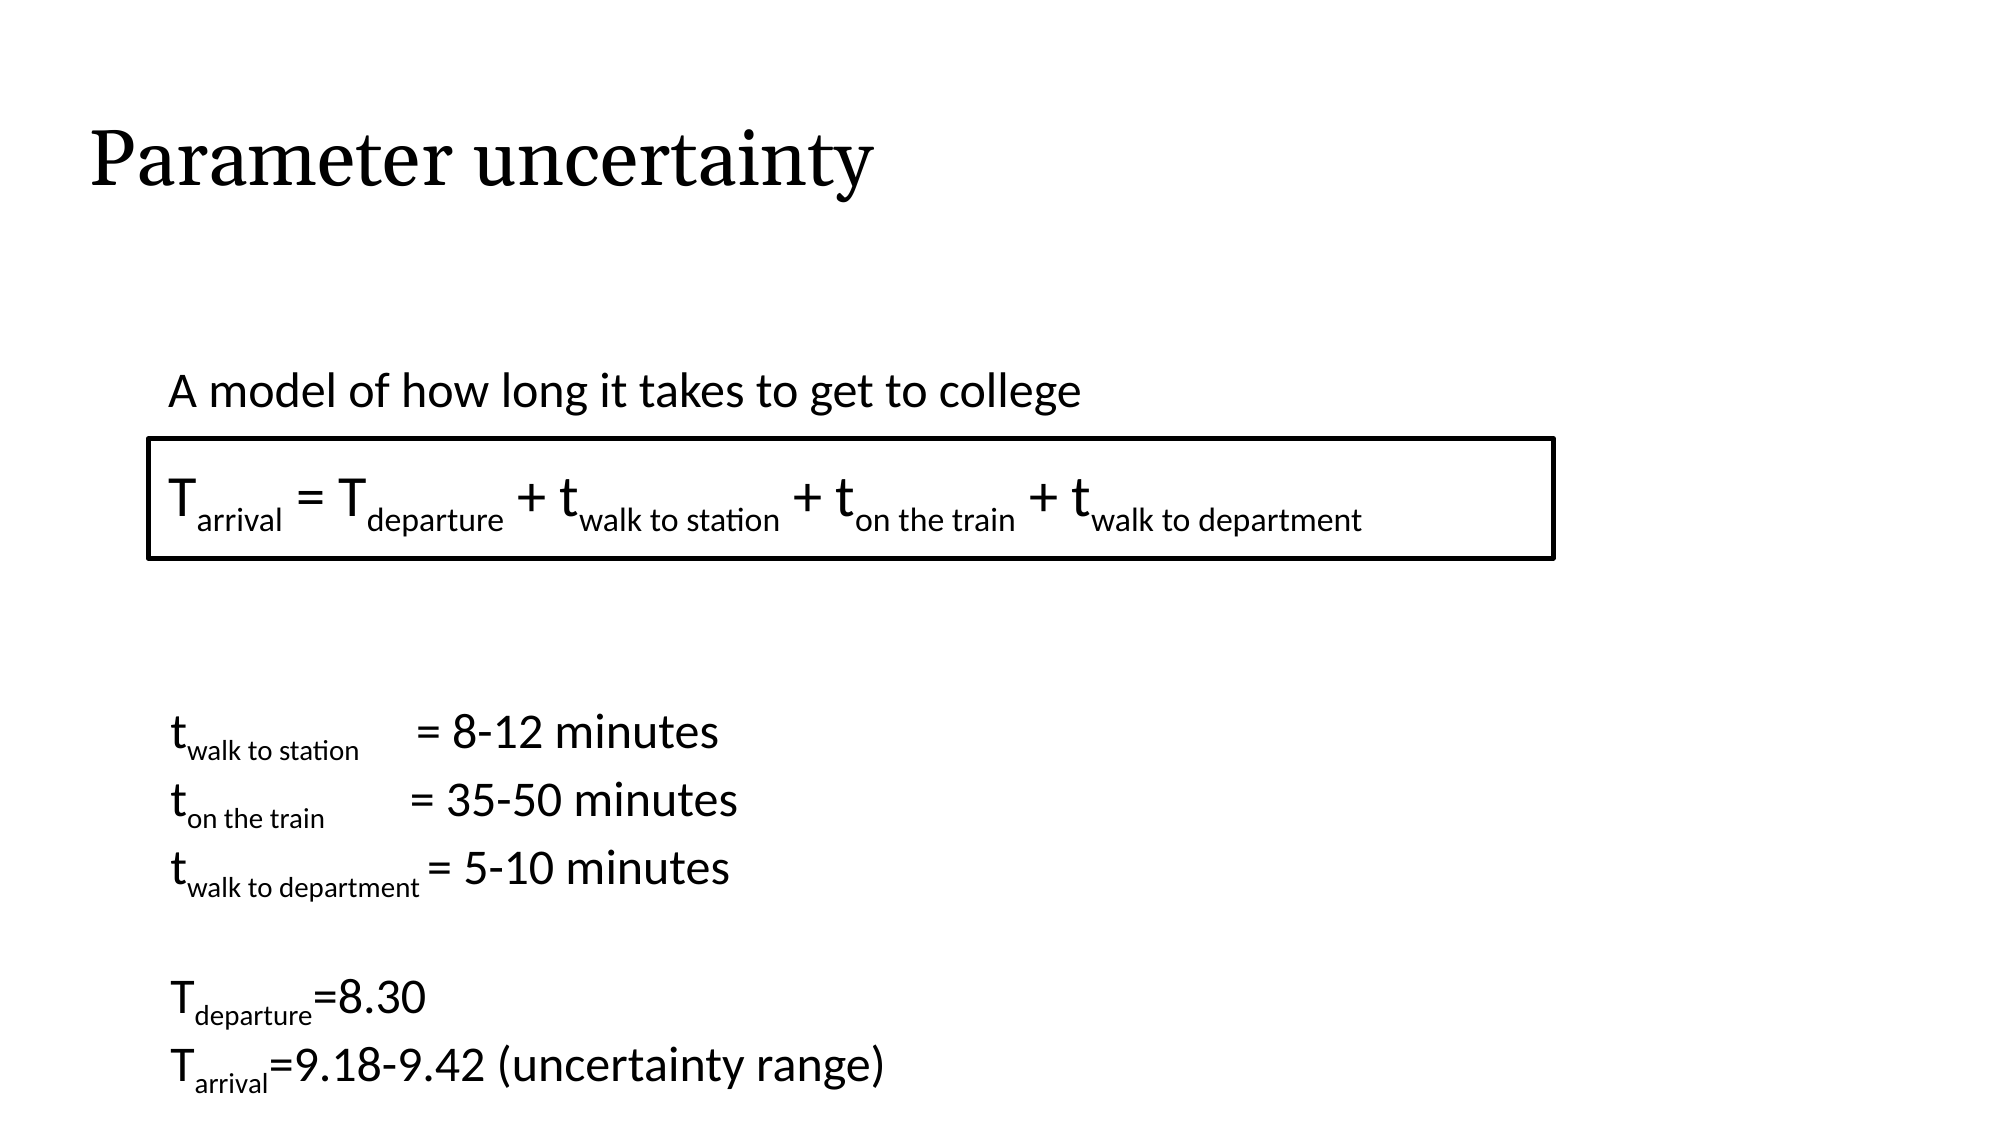

# Parameter uncertainty
A model of how long it takes to get to college
Tarrival = Tdeparture + twalk to station + ton the train + twalk to department
twalk to station     = 8-12 minutes
ton the train             = 35-50 minutes
twalk to department = 5-10 minutes

Tdeparture=8.30
Tarrival=9.18-9.42 (uncertainty range)